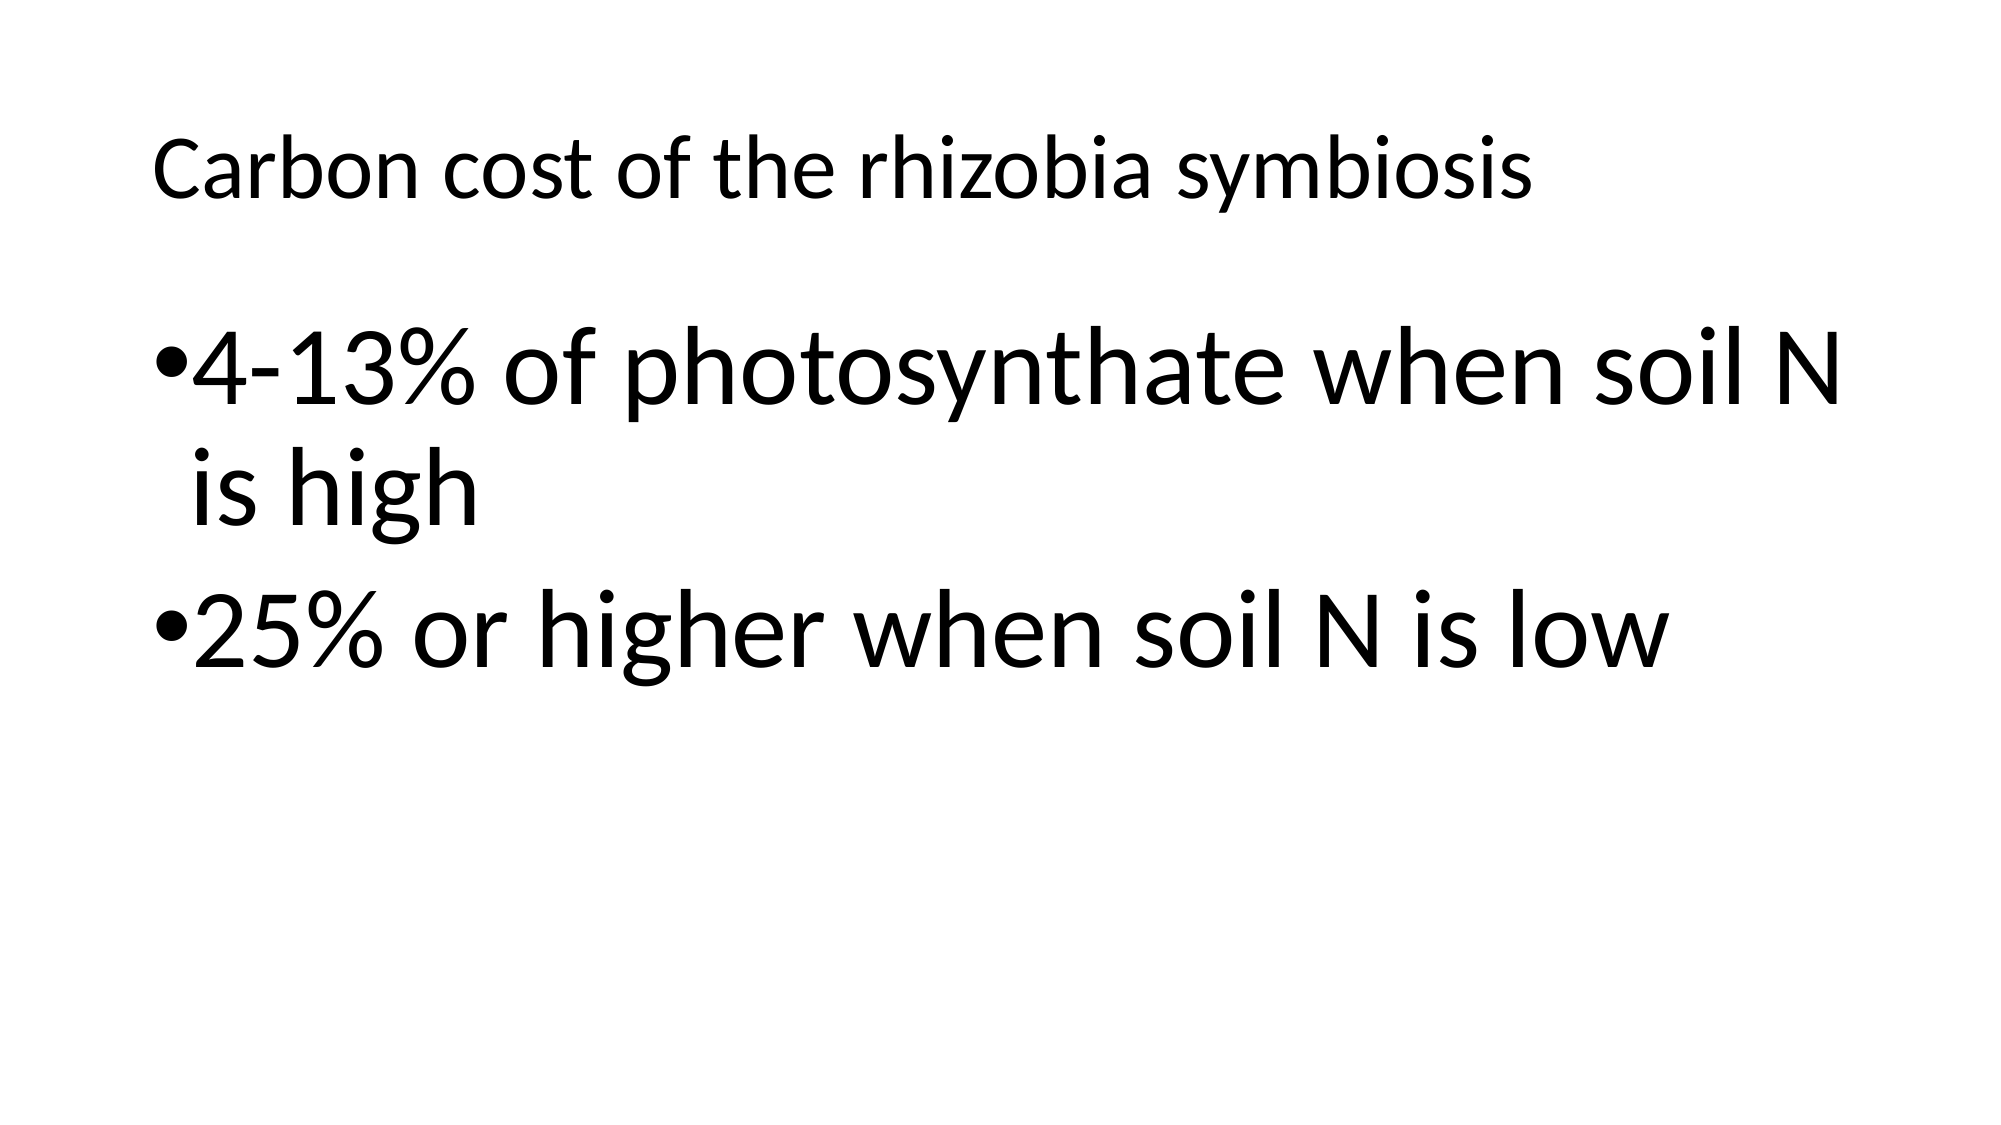

# Carbon cost of the rhizobia symbiosis
4-13% of photosynthate when soil N is high
25% or higher when soil N is low